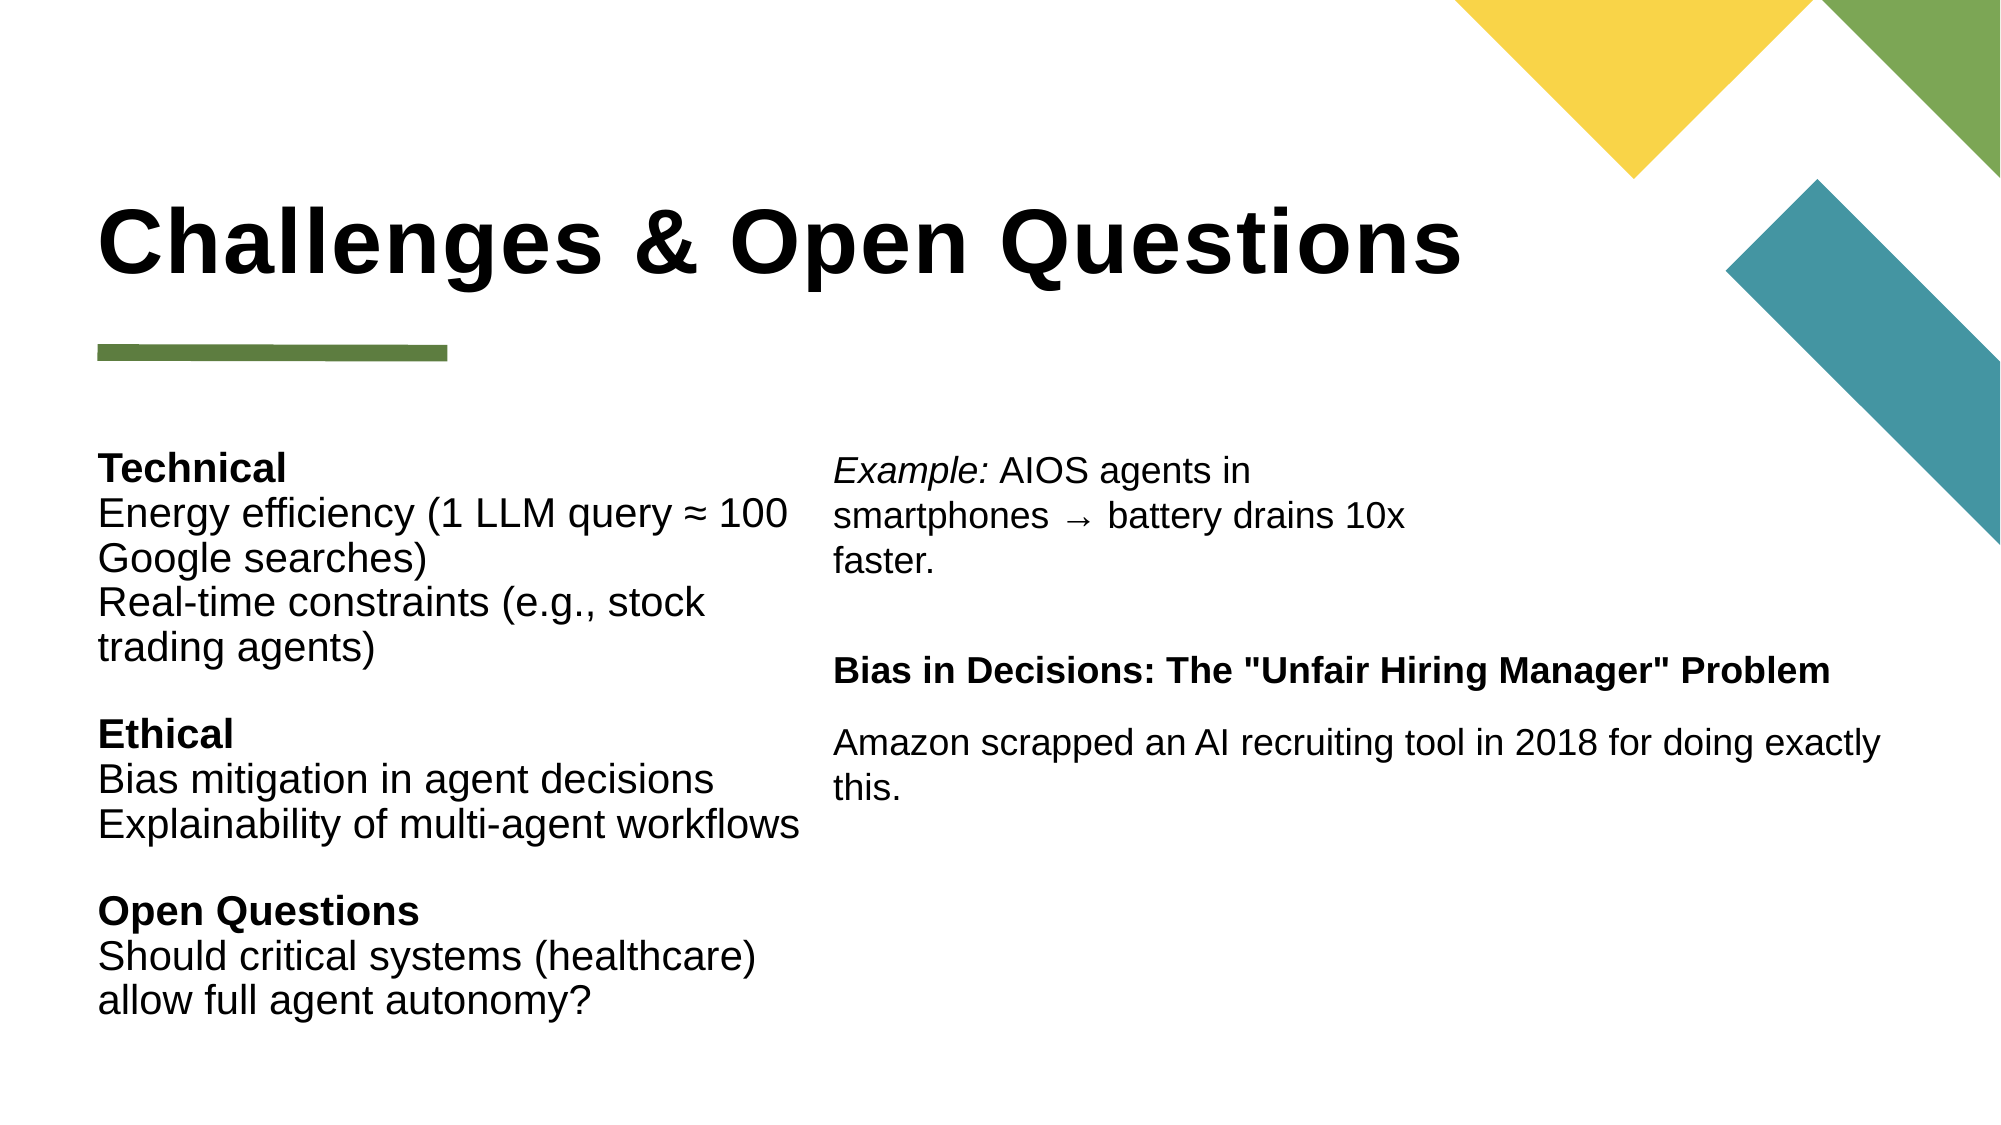

# Challenges & Open Questions
Technical
Energy efficiency (1 LLM query ≈ 100 Google searches)
Real-time constraints (e.g., stock trading agents)
Ethical
Bias mitigation in agent decisions
Explainability of multi-agent workflows
Open Questions
Should critical systems (healthcare) allow full agent autonomy?
Example: AIOS agents in smartphones → battery drains 10x faster.

Bias in Decisions: The "Unfair Hiring Manager" Problem
Amazon scrapped an AI recruiting tool in 2018 for doing exactly this.